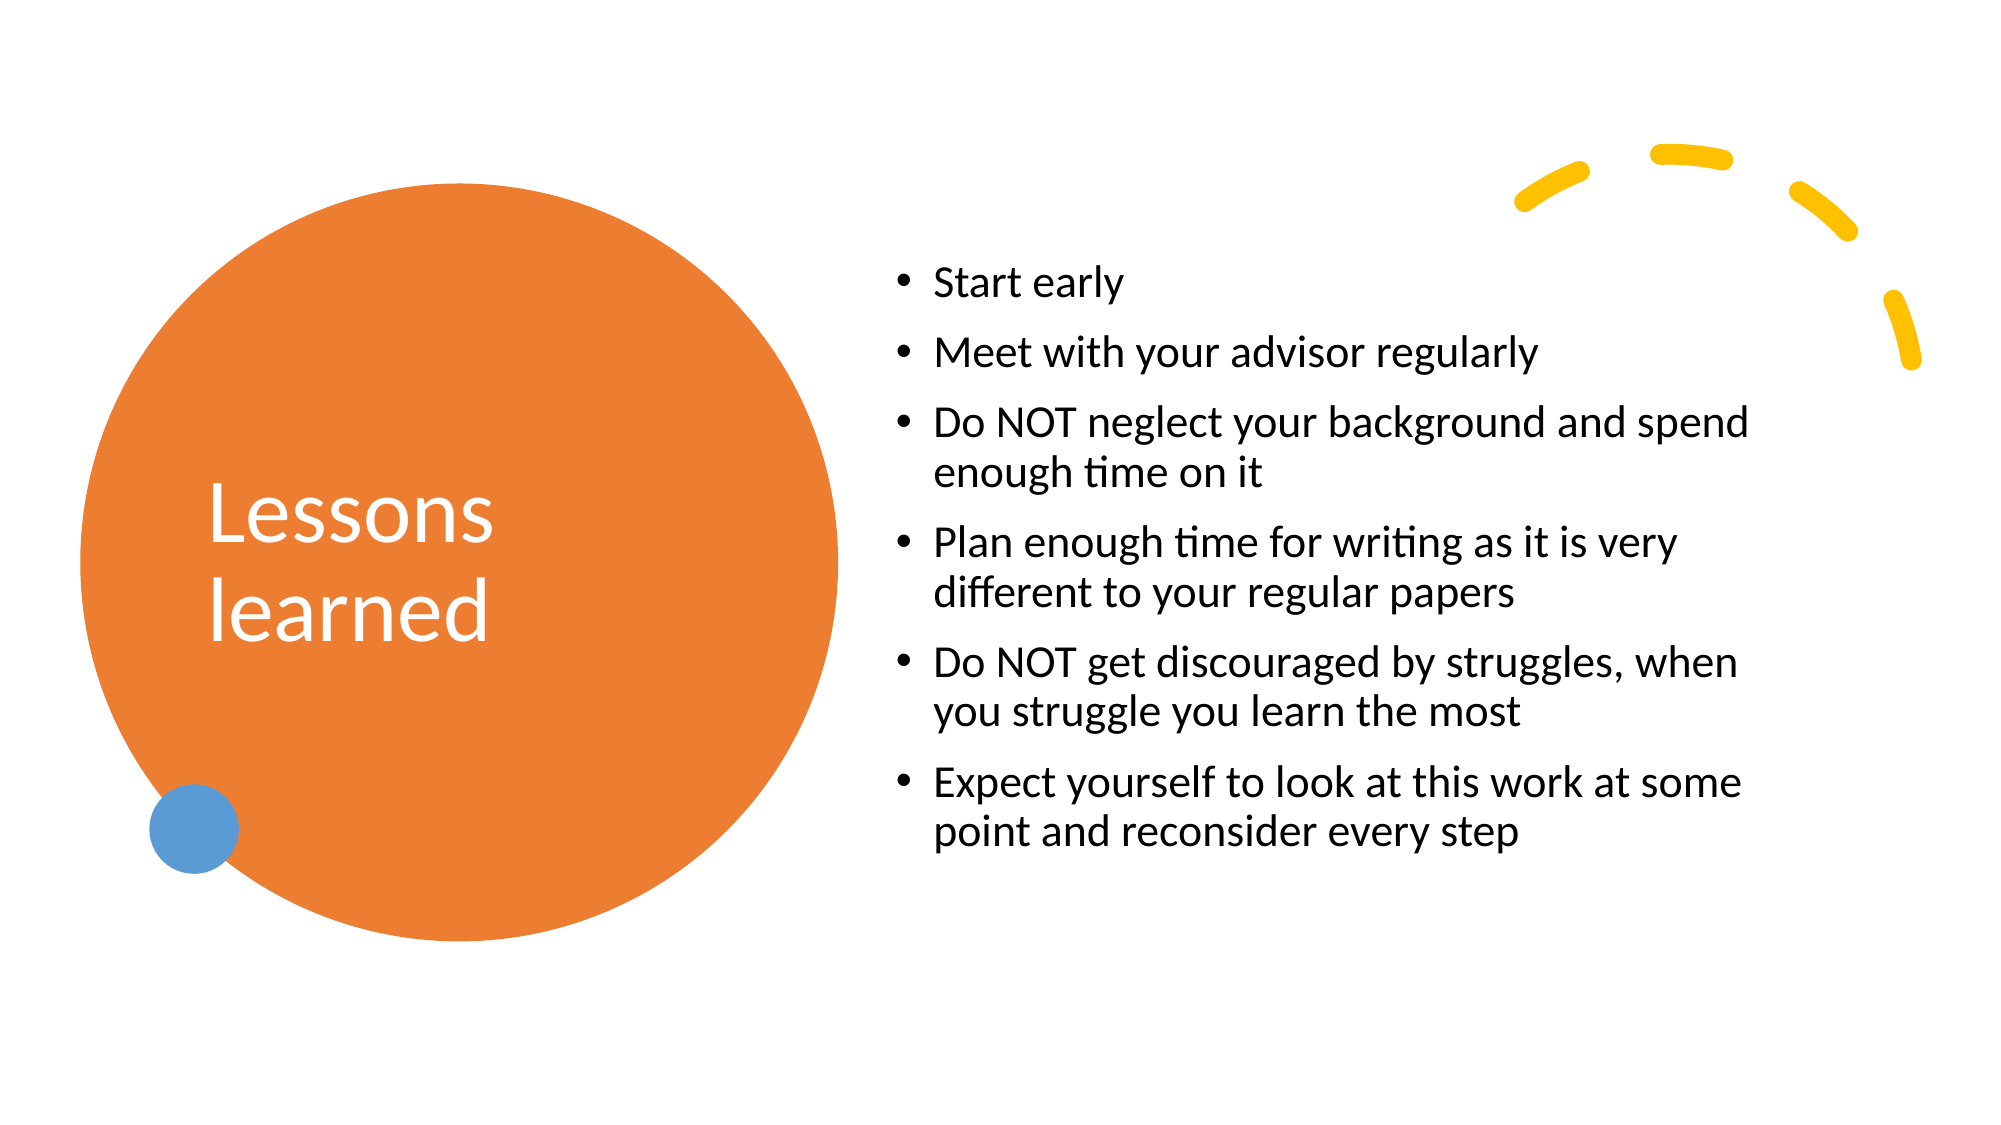

# Lessons learned
Start early
Meet with your advisor regularly
Do NOT neglect your background and spend enough time on it
Plan enough time for writing as it is very different to your regular papers
Do NOT get discouraged by struggles, when you struggle you learn the most
Expect yourself to look at this work at some point and reconsider every step